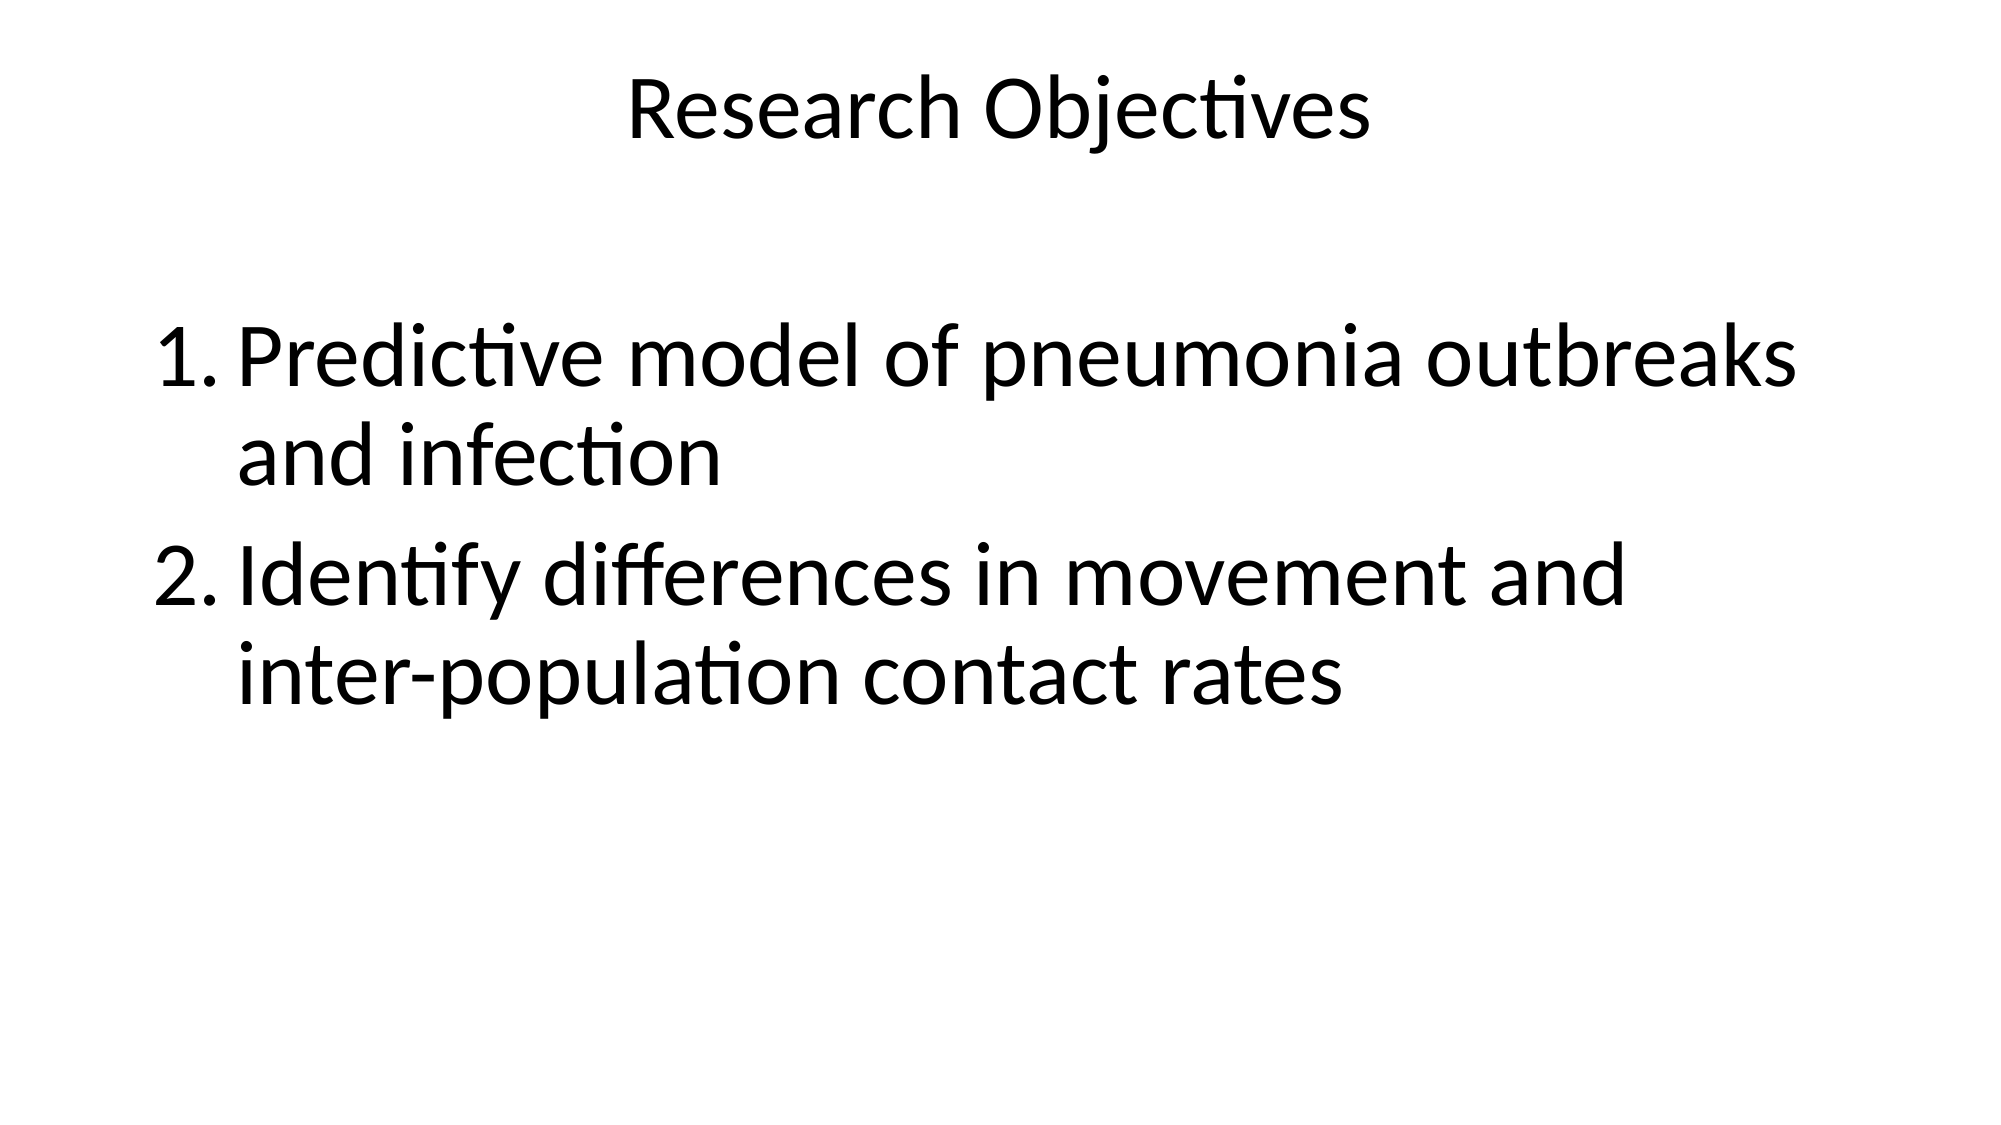

# Research Objectives
Predictive model of pneumonia outbreaks and infection
Identify differences in movement and inter-population contact rates